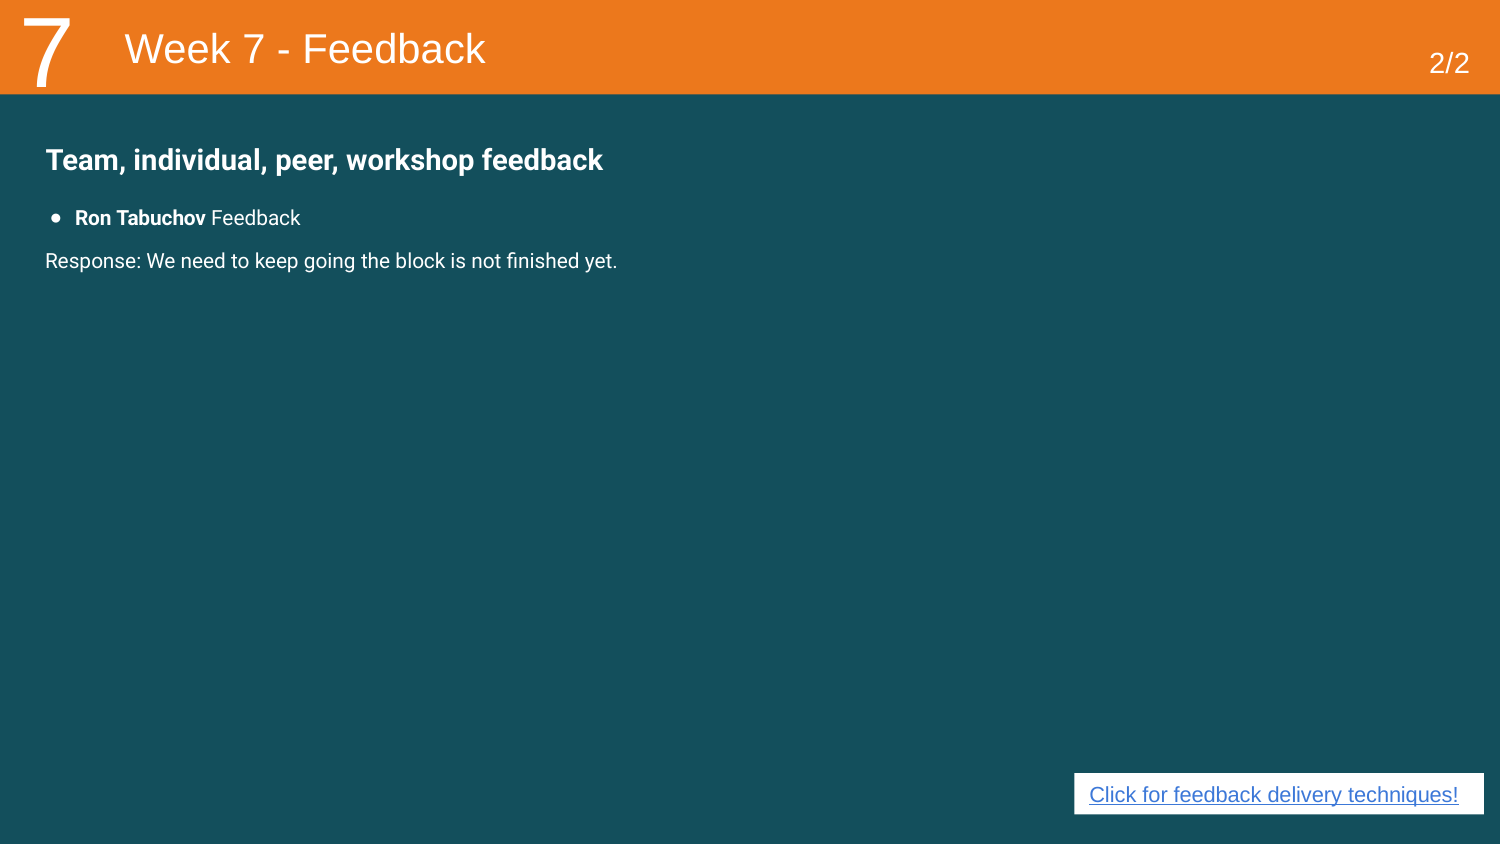

7
# Week 7 - Feedback
2/2
Team, individual, peer, workshop feedback
Ron Tabuchov Feedback
Response: We need to keep going the block is not finished yet.
Click for feedback delivery techniques!